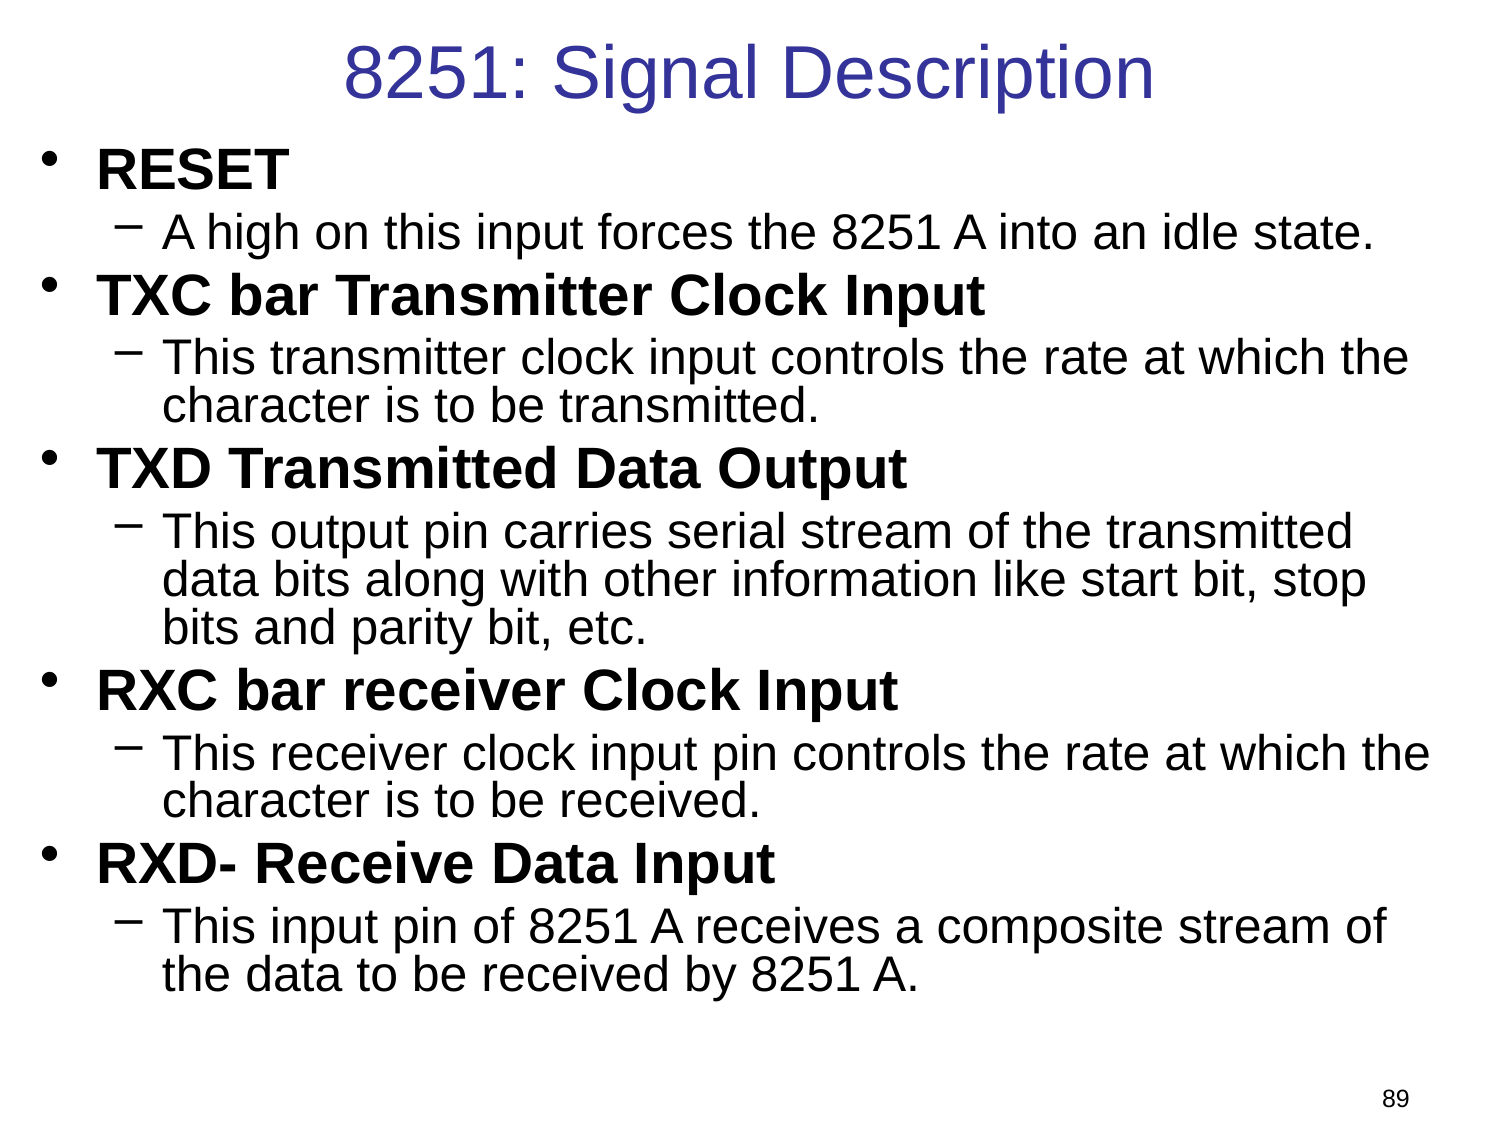

# 8251: Signal Description
RESET
A high on this input forces the 8251 A into an idle state.
TXC bar Transmitter Clock Input
This transmitter clock input controls the rate at which the character is to be transmitted.
TXD Transmitted Data Output
This output pin carries serial stream of the transmitted data bits along with other information like start bit, stop bits and parity bit, etc.
RXC bar receiver Clock Input
This receiver clock input pin controls the rate at which the character is to be received.
RXD- Receive Data Input
This input pin of 8251 A receives a composite stream of the data to be received by 8251 A.
89